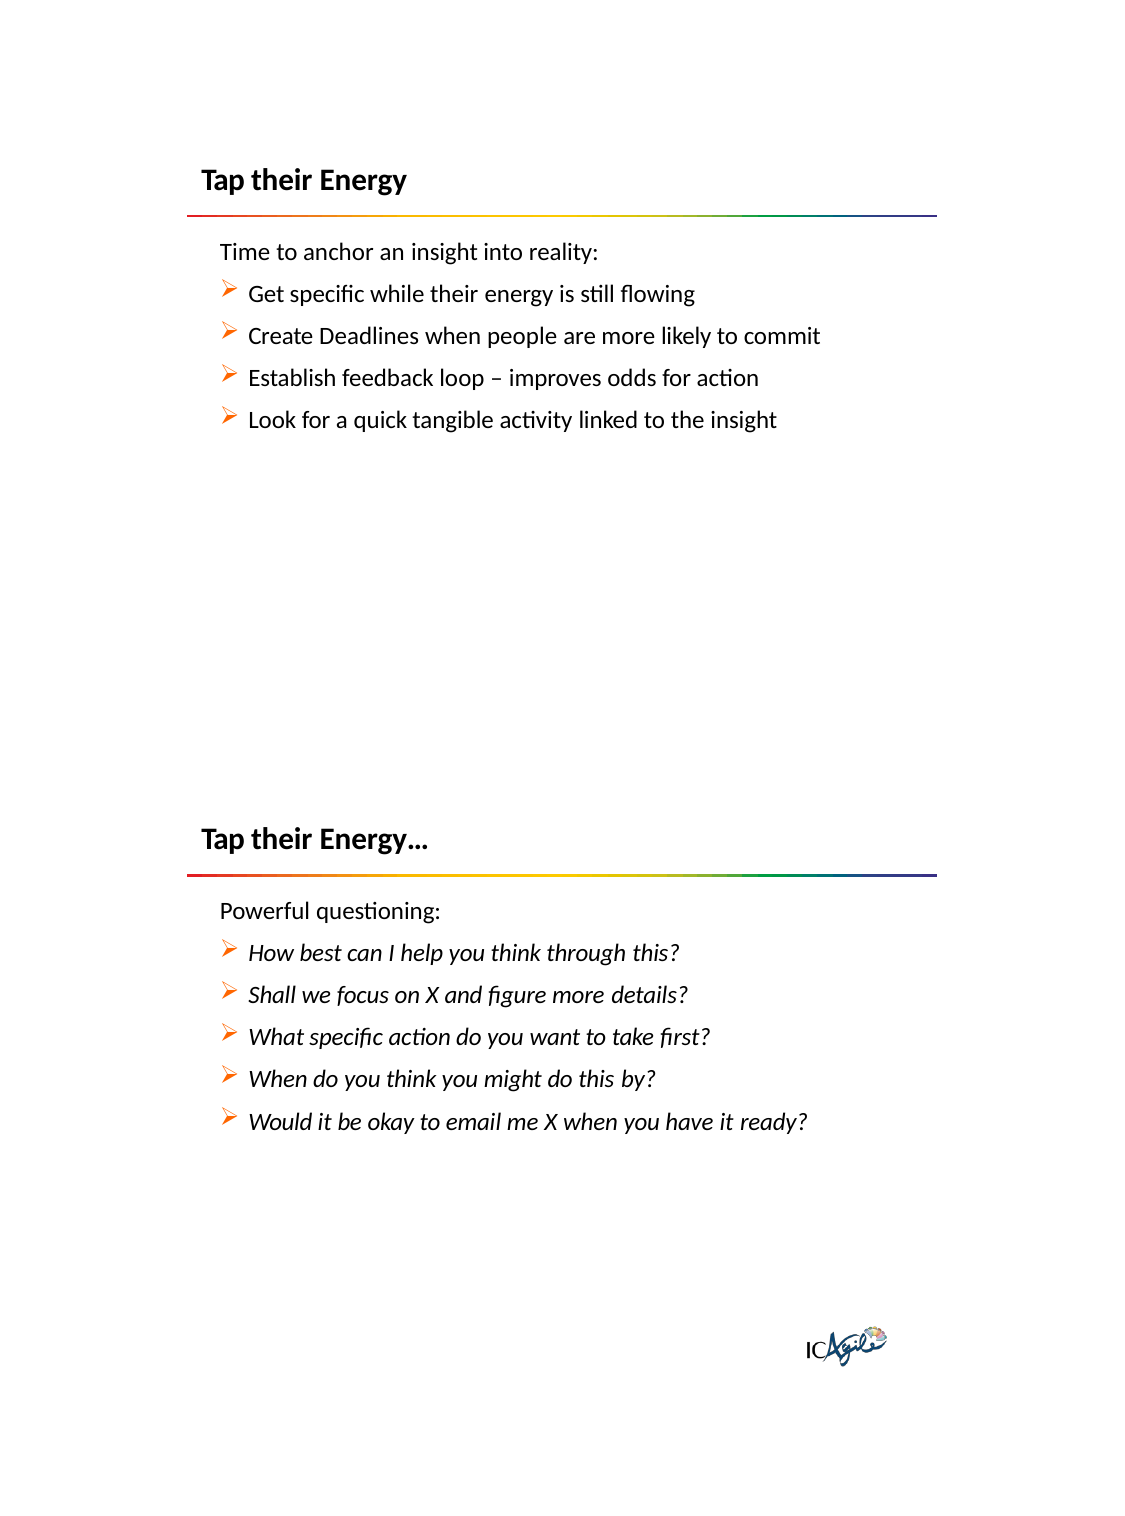

Tap their Energy

Time to anchor an insight into reality:
Get specific while their energy is still flowing
Create Deadlines when people are more likely to commit
Establish feedback loop – improves odds for action
Look for a quick tangible activity linked to the insight

Tap their Energy…

Powerful questioning:
How best can I help you think through this?
Shall we focus on X and figure more details?
What specific action do you want to take first?
When do you think you might do this by?
Would it be okay to email me X when you have it ready?